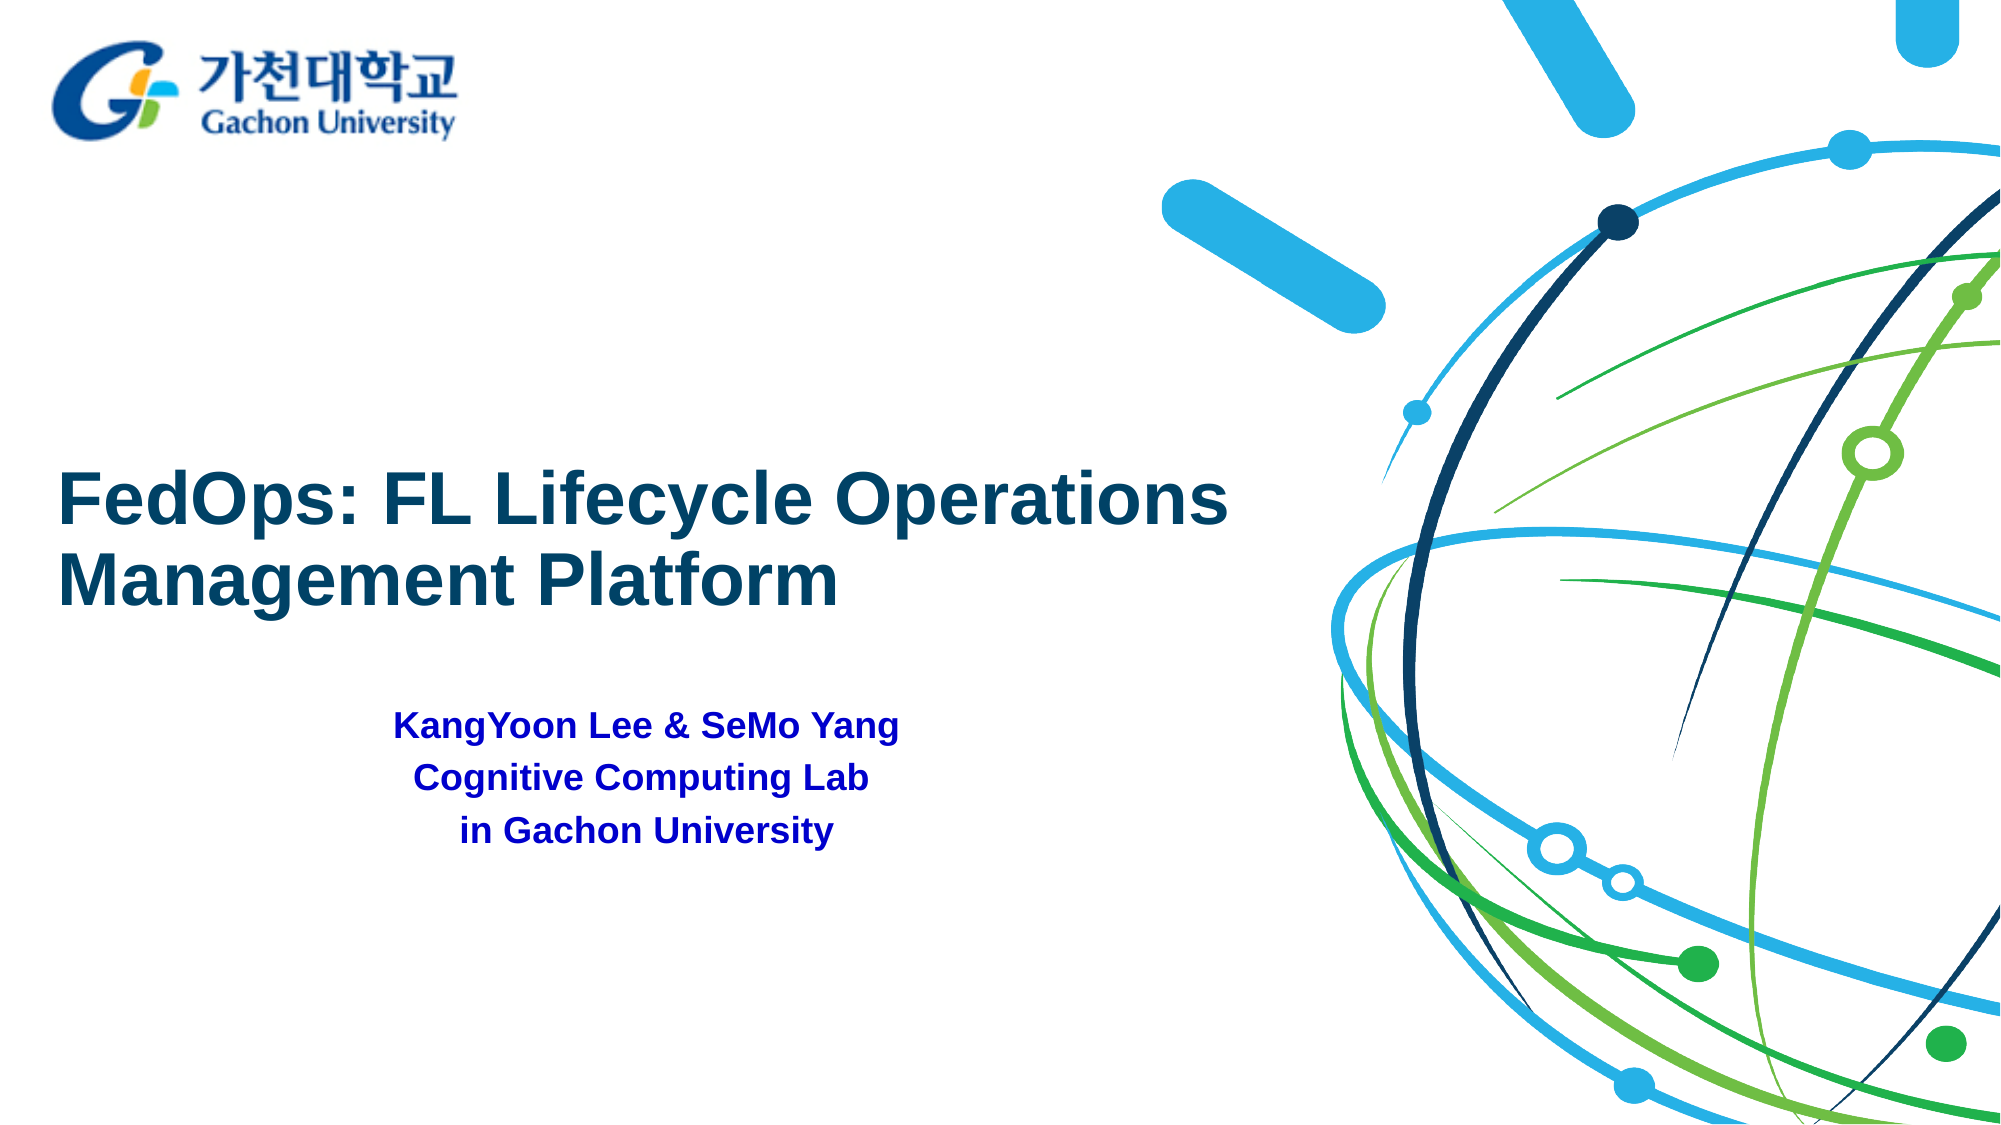

# FedOps: FL Lifecycle Operations Management Platform
KangYoon Lee & SeMo Yang
Cognitive Computing Lab
in Gachon University